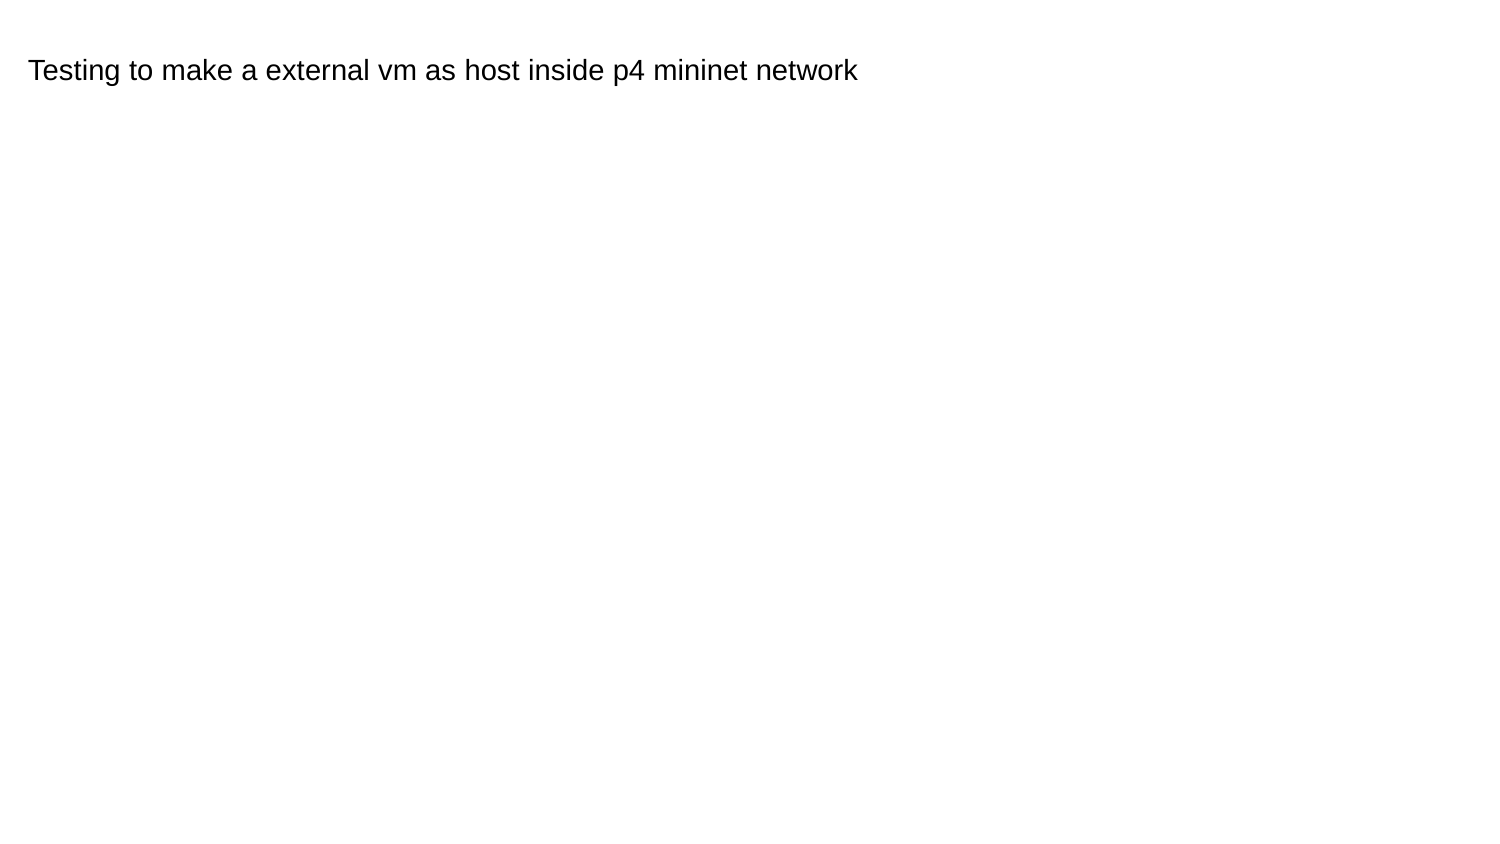

Testing to make a external vm as host inside p4 mininet network